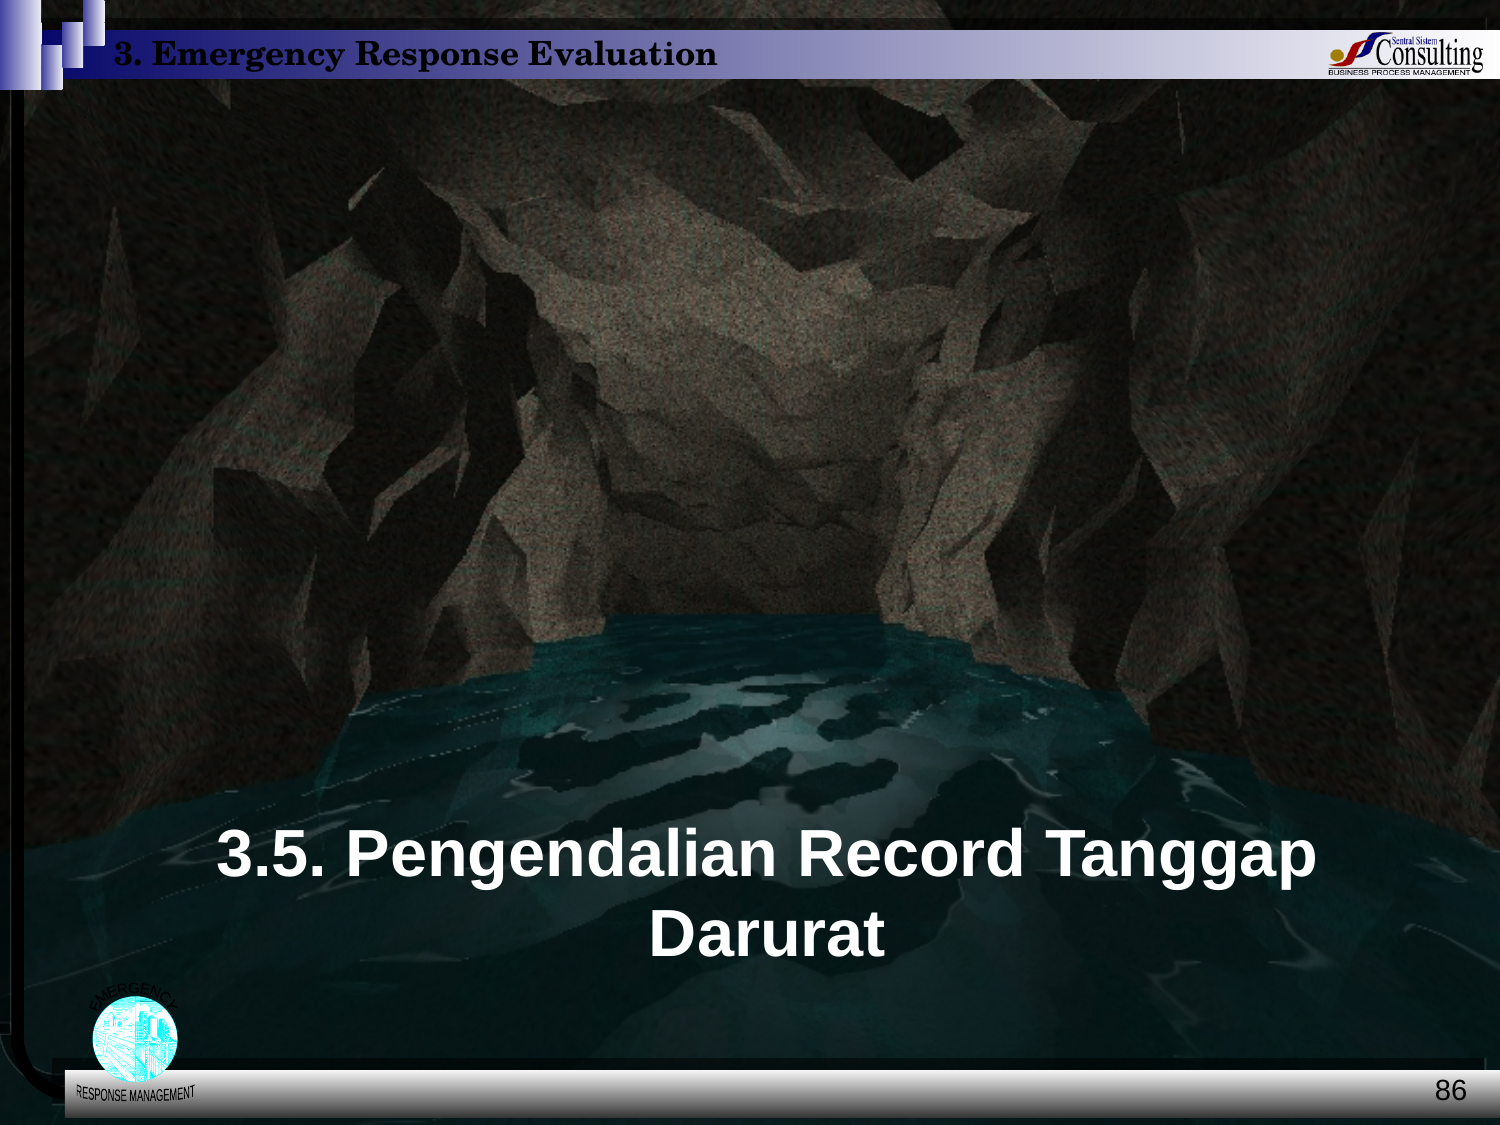

3. Emergency Response Evaluation
3.5. Pengendalian Record Tanggap Darurat
86